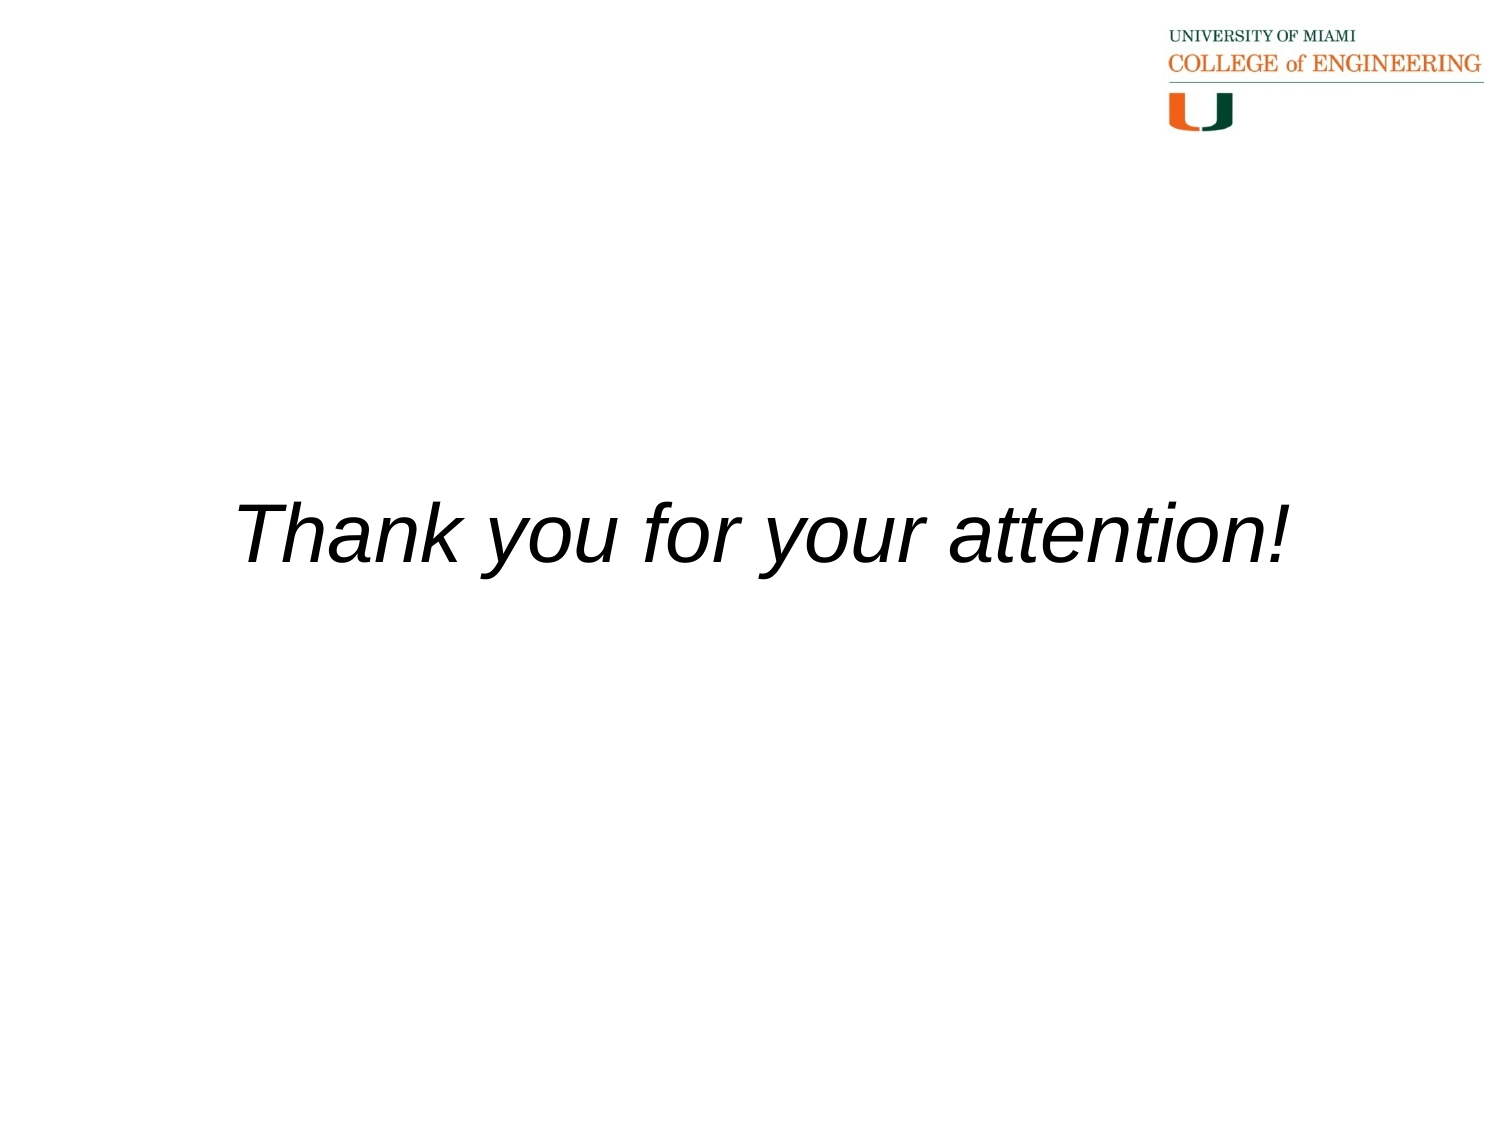

INSERT TITLE HERE
Thank you for your attention!